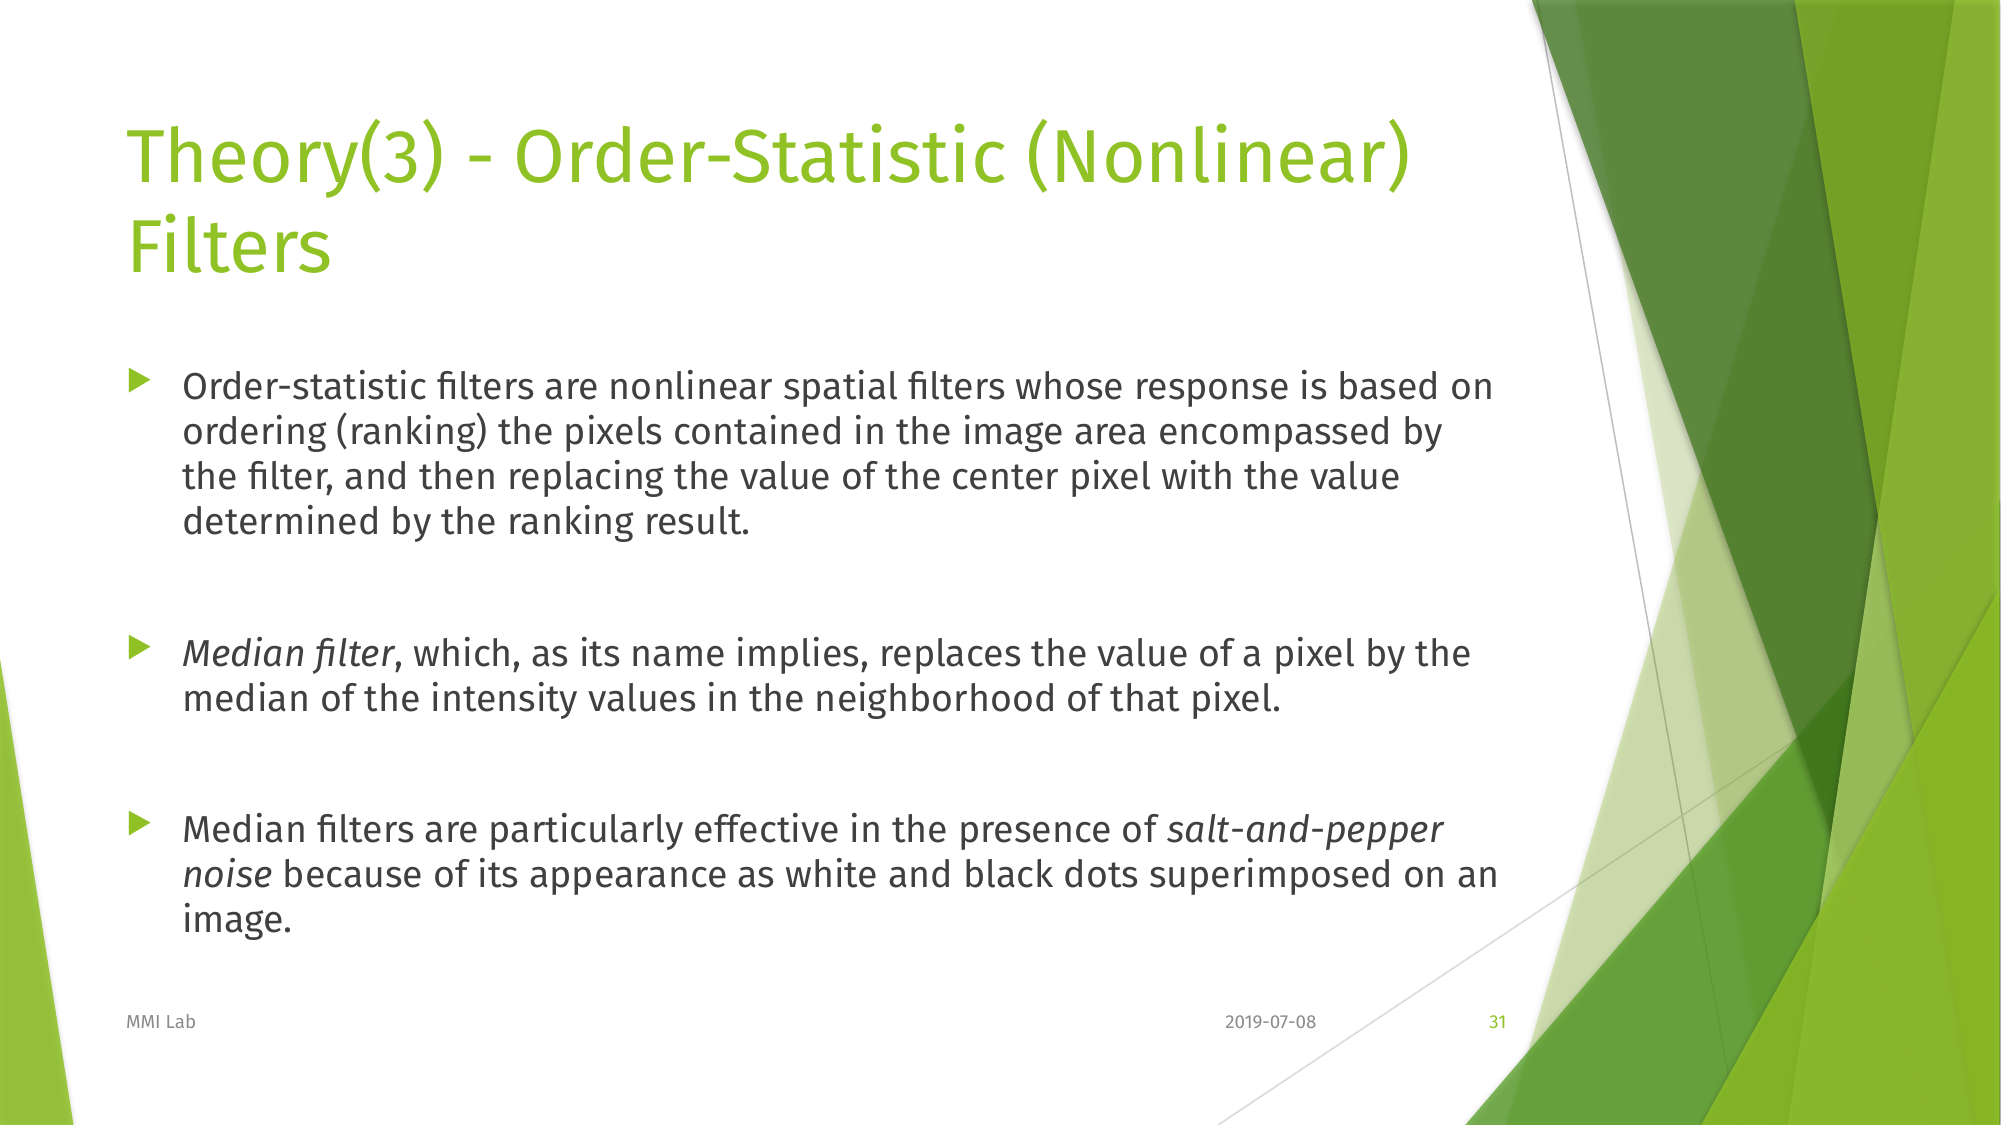

# Theory(3) - Order-Statistic (Nonlinear) Filters
Order-statistic filters are nonlinear spatial filters whose response is based on ordering (ranking) the pixels contained in the image area encompassed by the filter, and then replacing the value of the center pixel with the value determined by the ranking result.

Median filter, which, as its name implies, replaces the value of a pixel by the median of the intensity values in the neighborhood of that pixel.

Median filters are particularly effective in the presence of salt-and-pepper noise because of its appearance as white and black dots superimposed on an image.
MMI Lab
2019-07-08
31